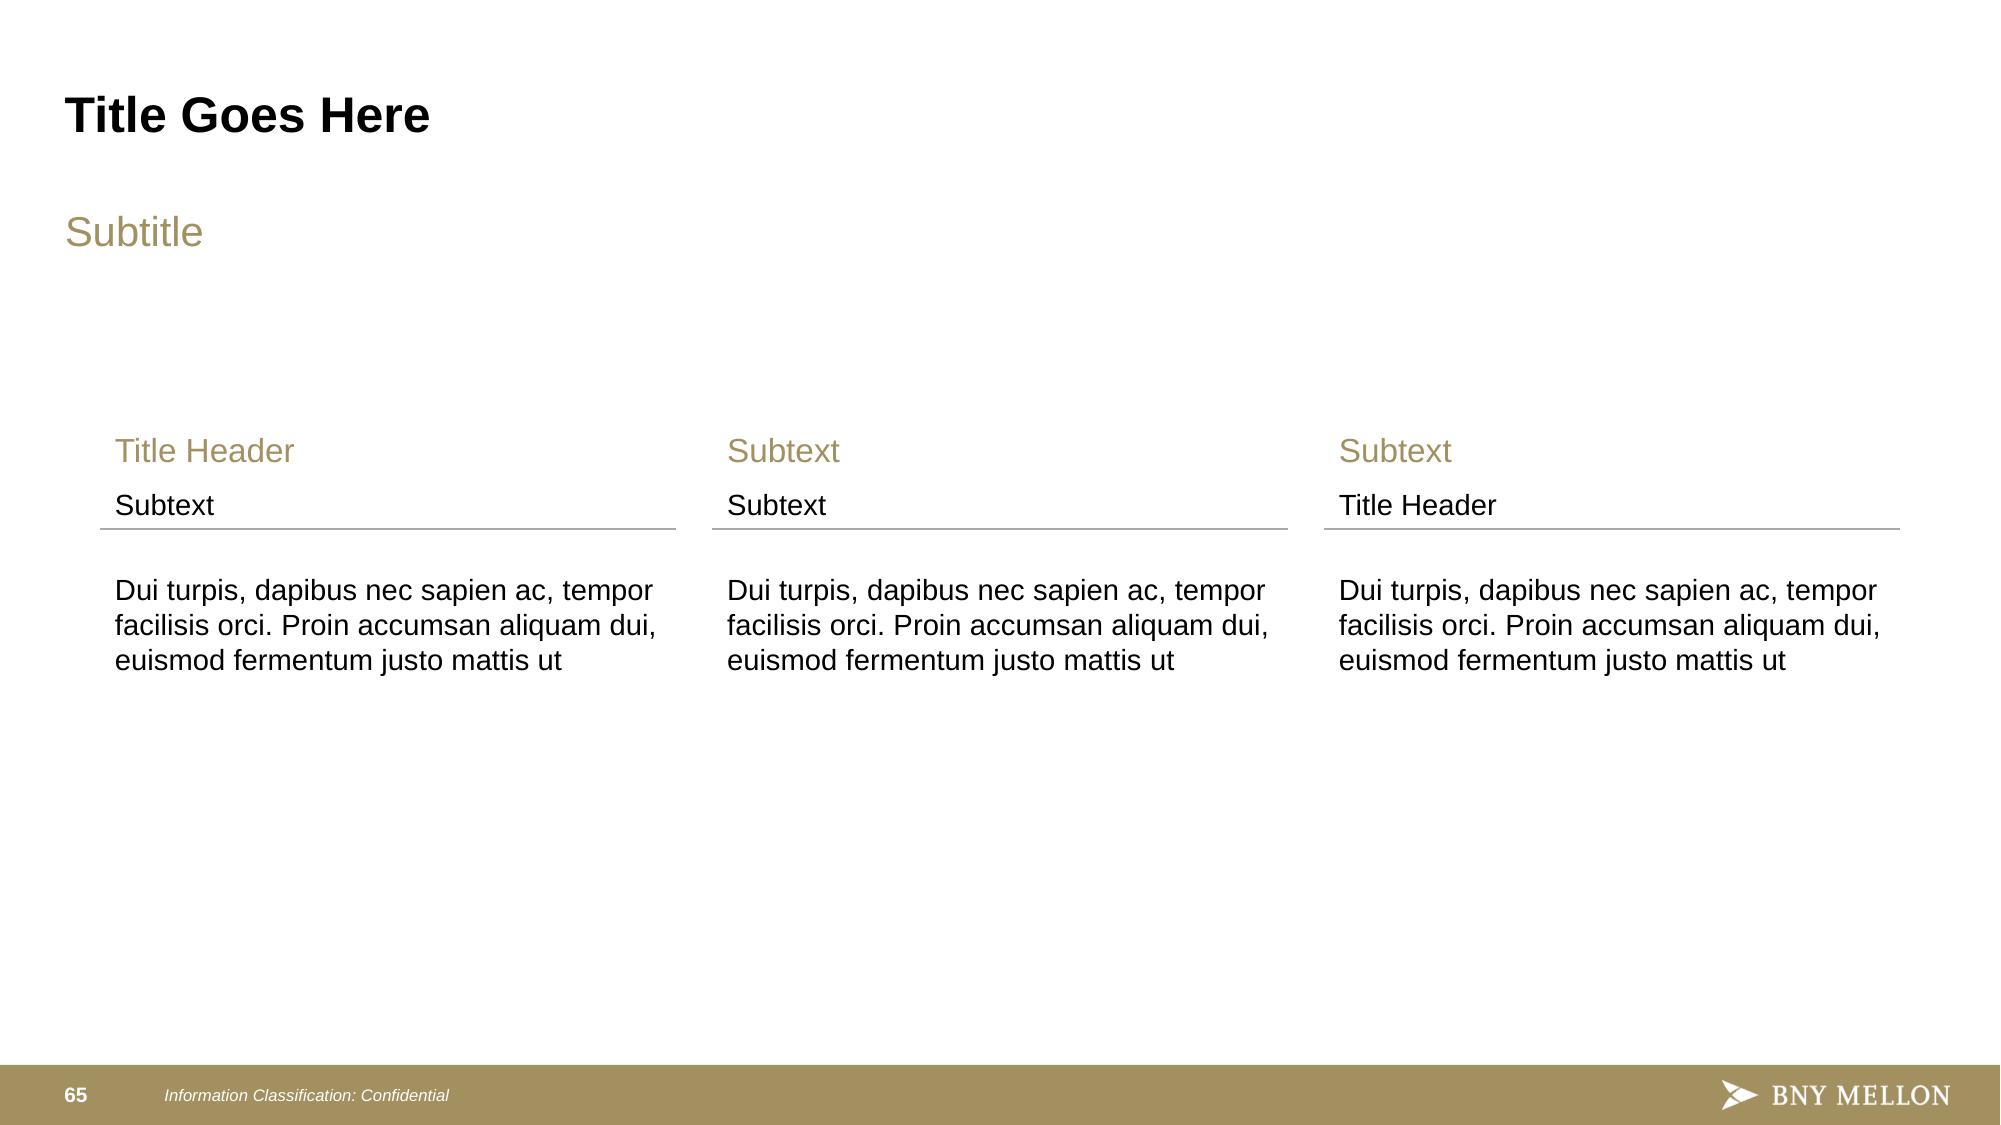

# Title Goes Here
Subtitle
Title Header
Subtext
Subtext
Subtext
Subtext
Title Header
Dui turpis, dapibus nec sapien ac, tempor facilisis orci. Proin accumsan aliquam dui, euismod fermentum justo mattis ut
Dui turpis, dapibus nec sapien ac, tempor facilisis orci. Proin accumsan aliquam dui, euismod fermentum justo mattis ut
Dui turpis, dapibus nec sapien ac, tempor facilisis orci. Proin accumsan aliquam dui, euismod fermentum justo mattis ut